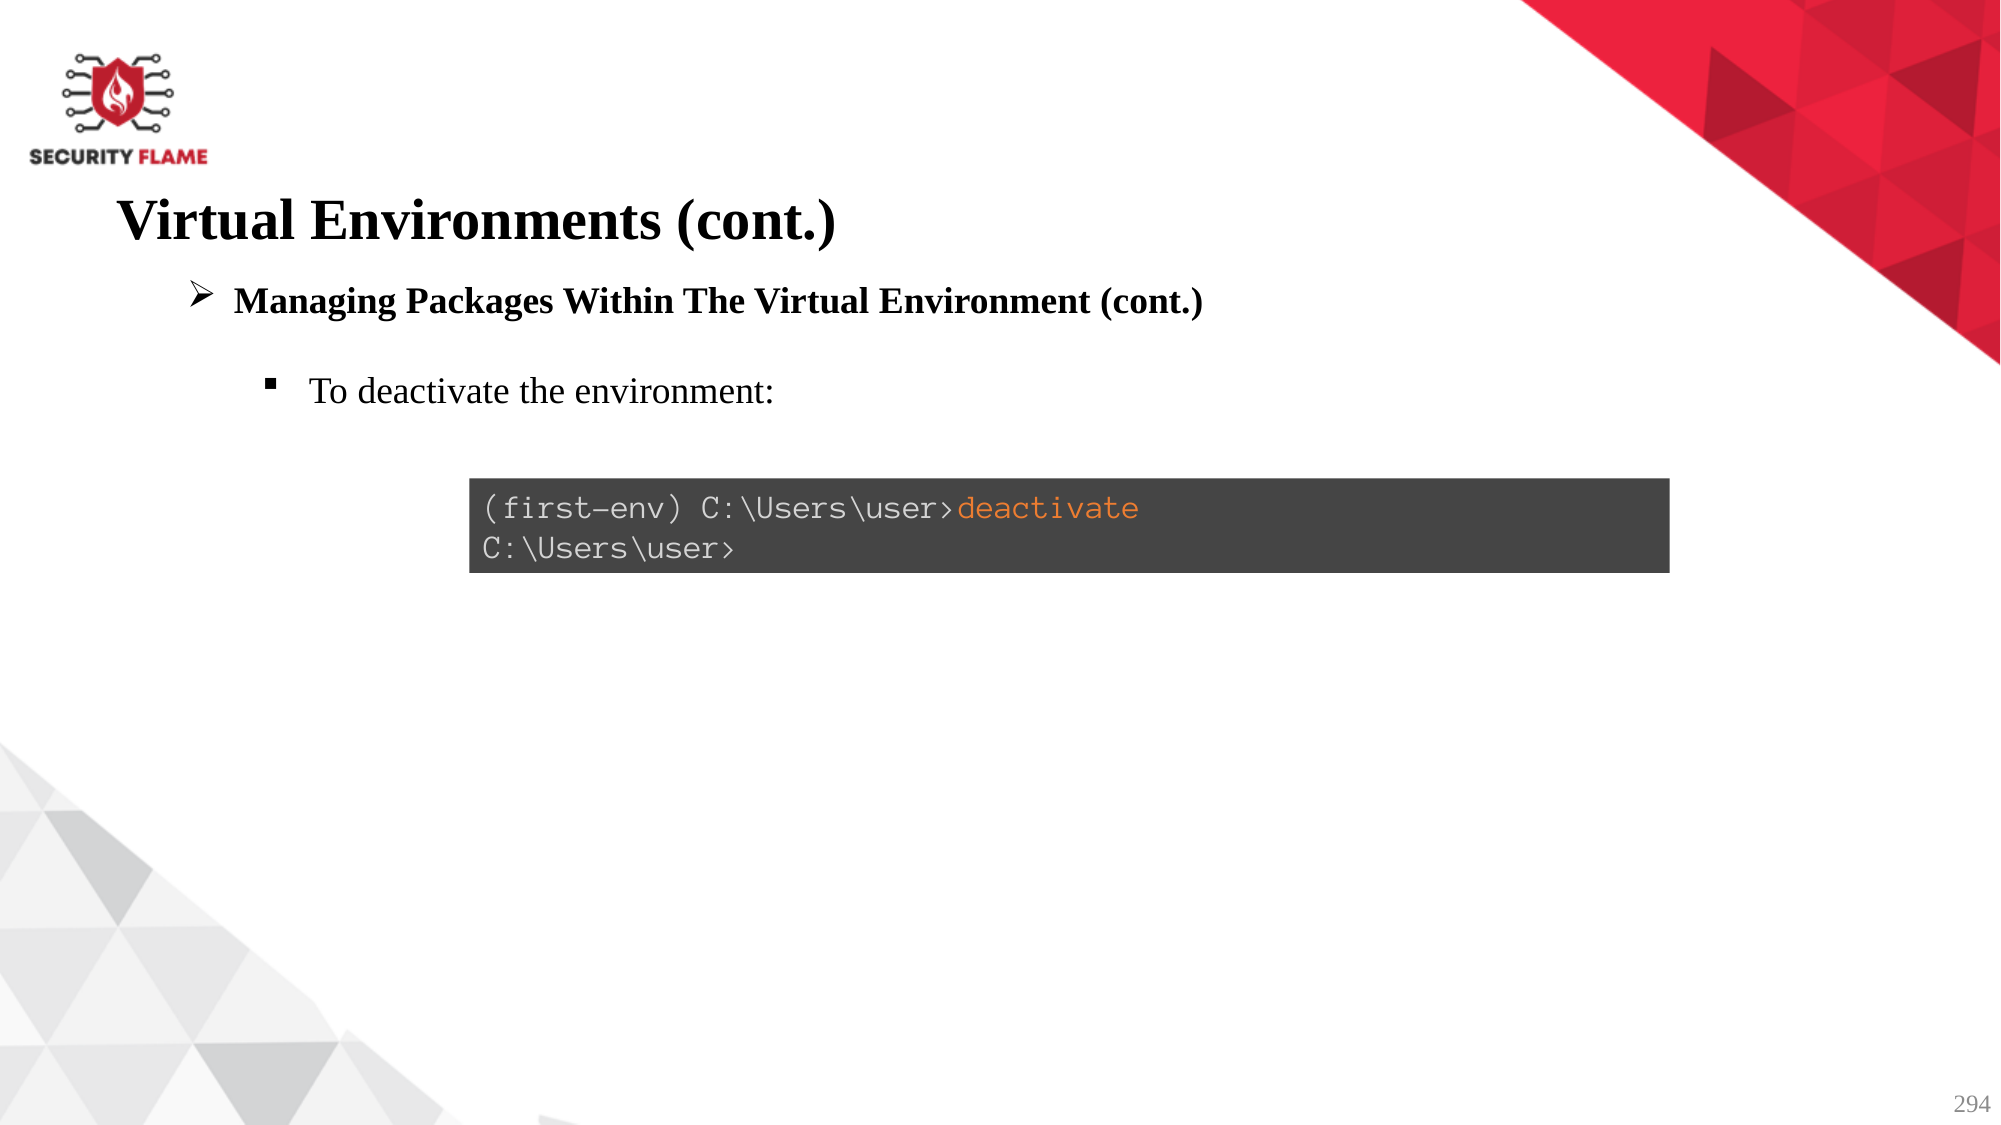

Virtual Environments (cont.)
Managing Packages Within The Virtual Environment (cont.)

To deactivate the environment:
(first-env) C:\Users\user>deactivate
C:\Users\user>
294